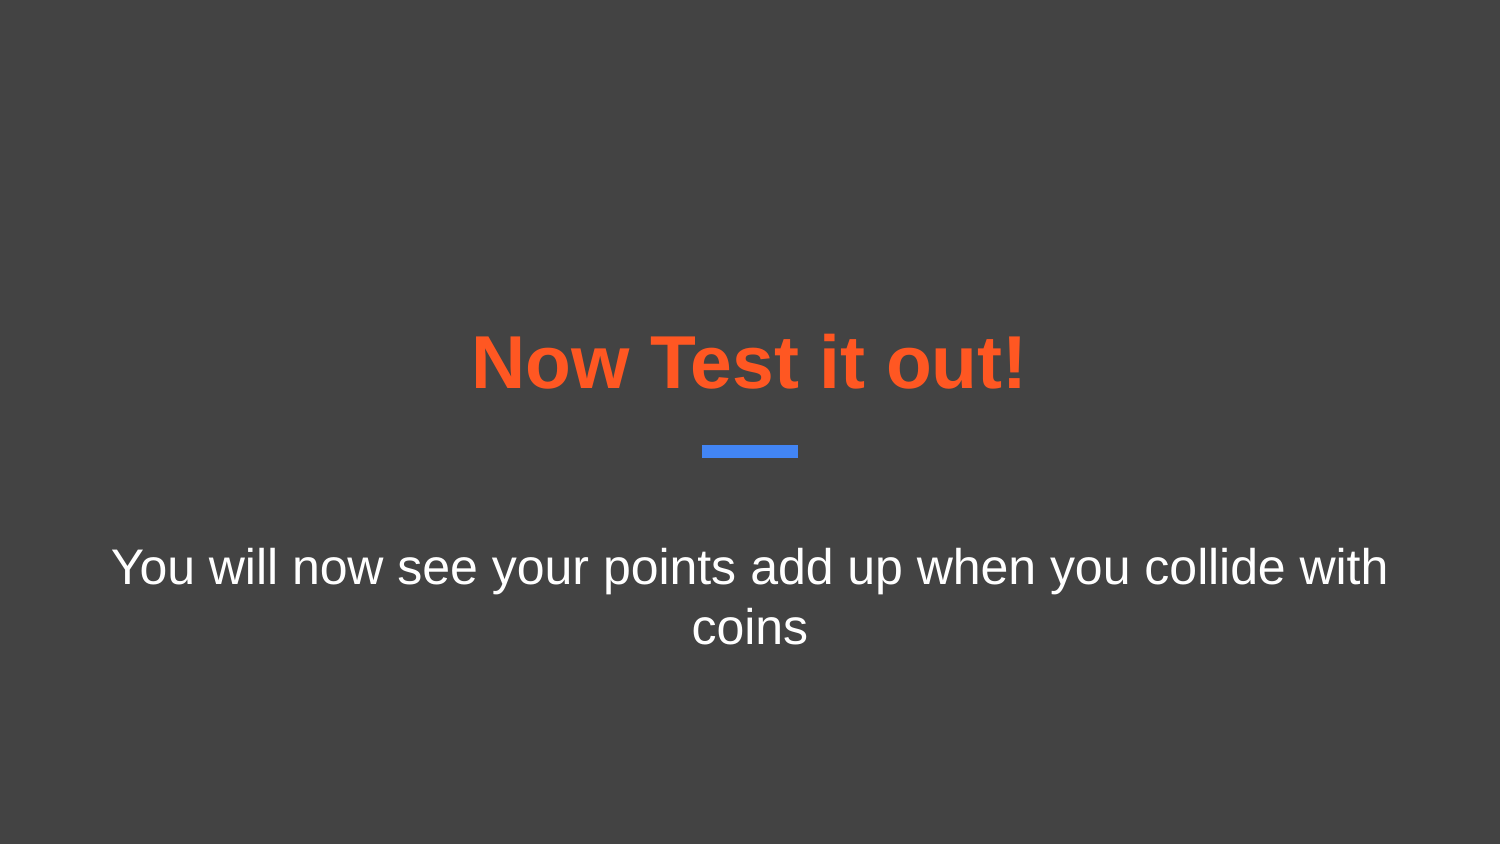

# Now Test it out!
You will now see your points add up when you collide with coins